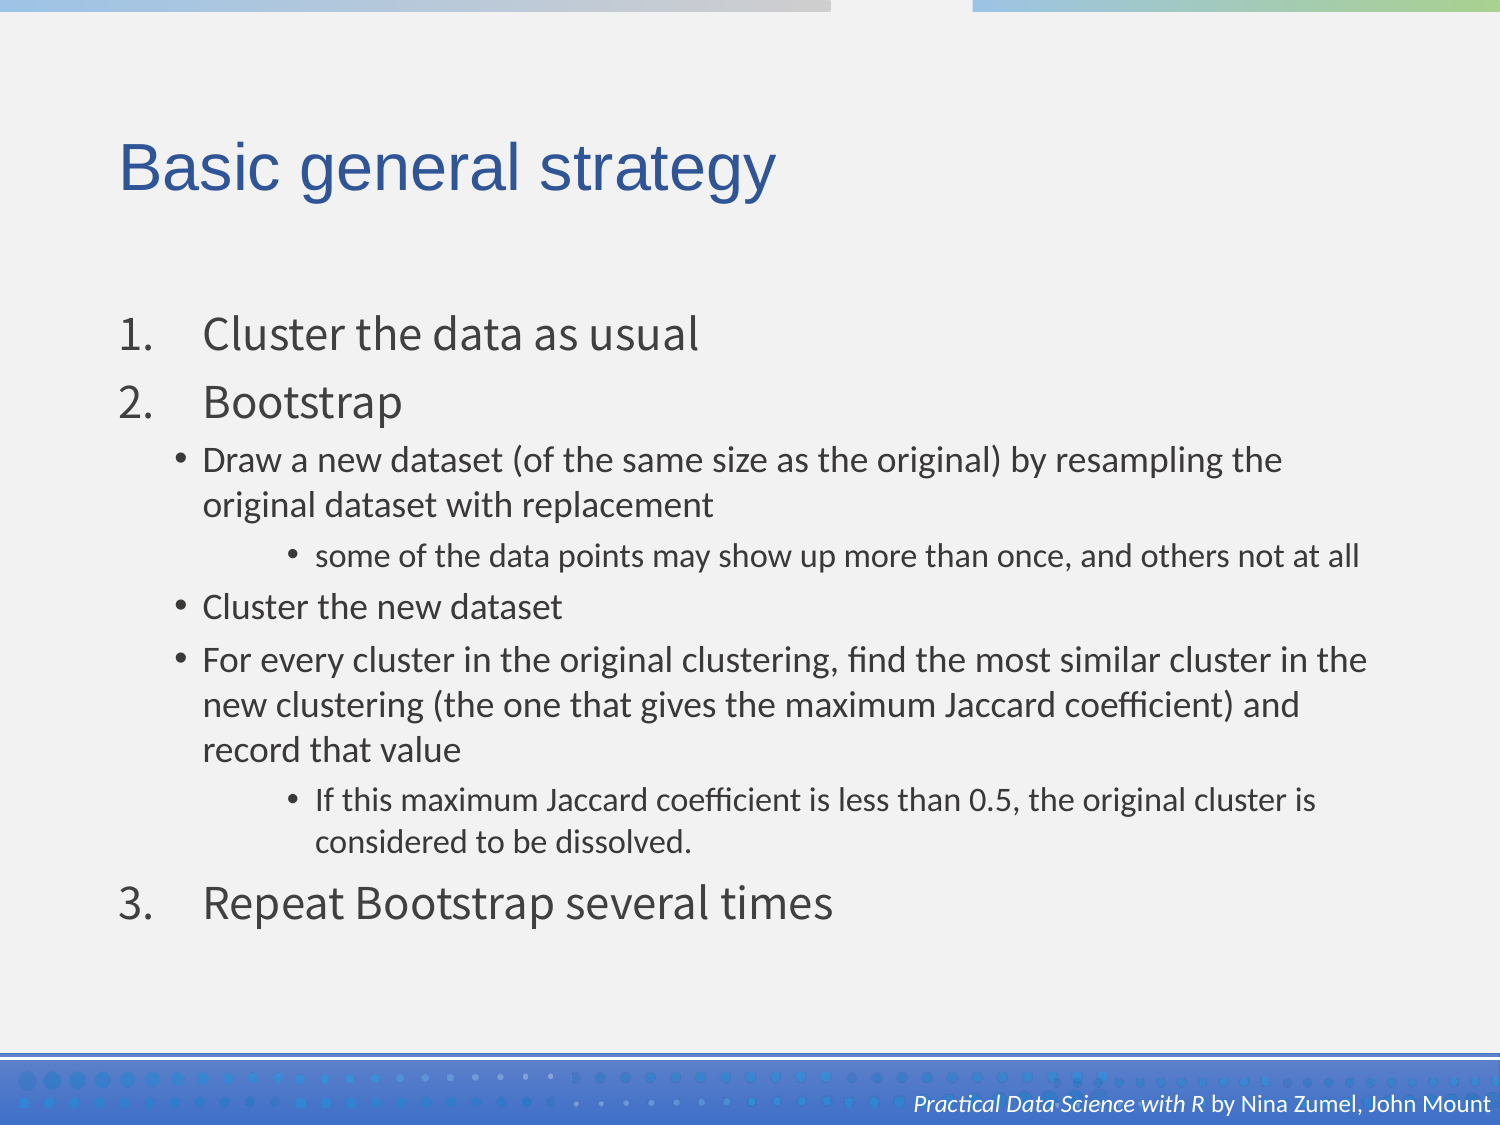

# Basic general strategy
Cluster the data as usual
Bootstrap
Draw a new dataset (of the same size as the original) by resampling the original dataset with replacement
some of the data points may show up more than once, and others not at all
Cluster the new dataset
For every cluster in the original clustering, find the most similar cluster in the new clustering (the one that gives the maximum Jaccard coefficient) and record that value
If this maximum Jaccard coefficient is less than 0.5, the original cluster is considered to be dissolved.
Repeat Bootstrap several times
Practical Data Science with R by Nina Zumel, John Mount